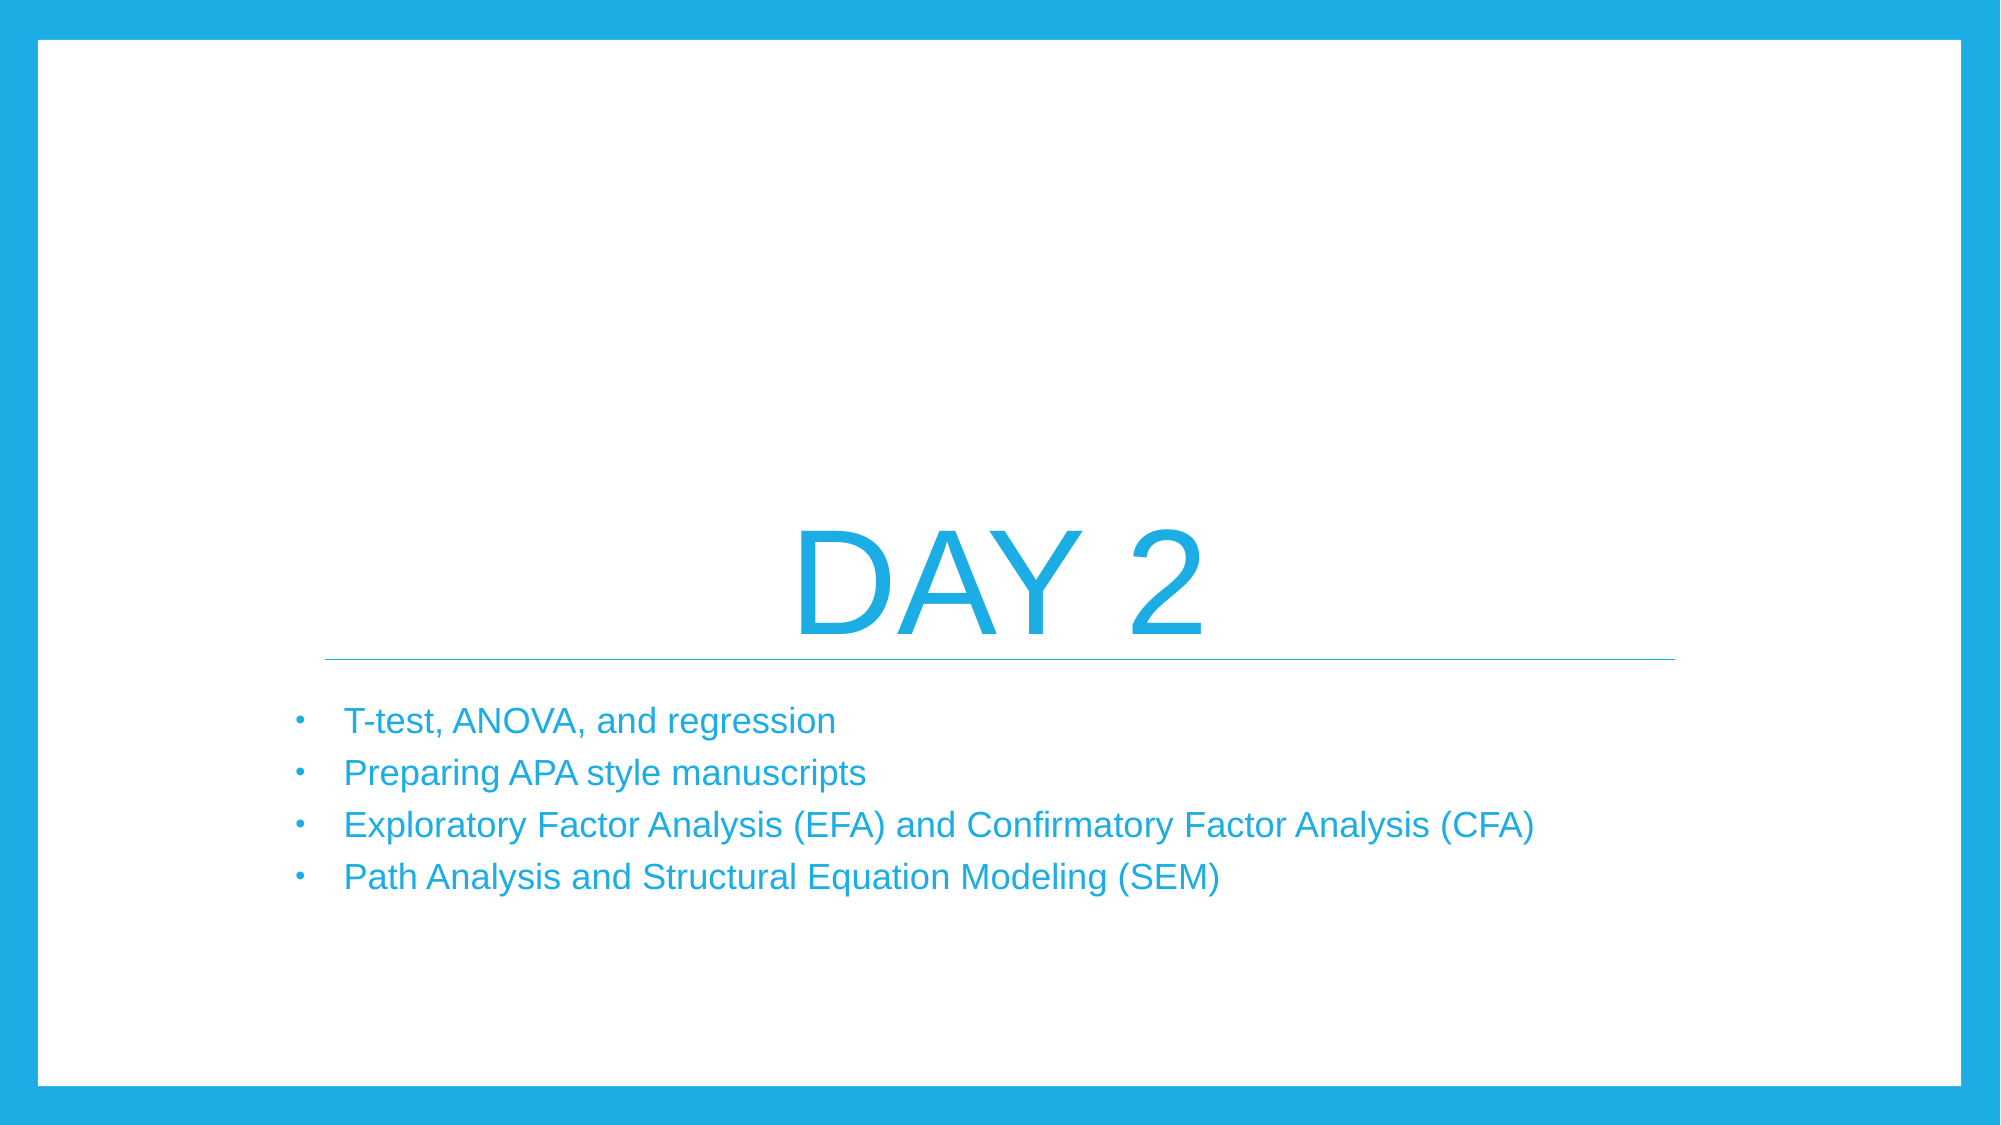

# Day 2
T-test, ANOVA, and regression
Preparing APA style manuscripts
Exploratory Factor Analysis (EFA) and Confirmatory Factor Analysis (CFA)
Path Analysis and Structural Equation Modeling (SEM)